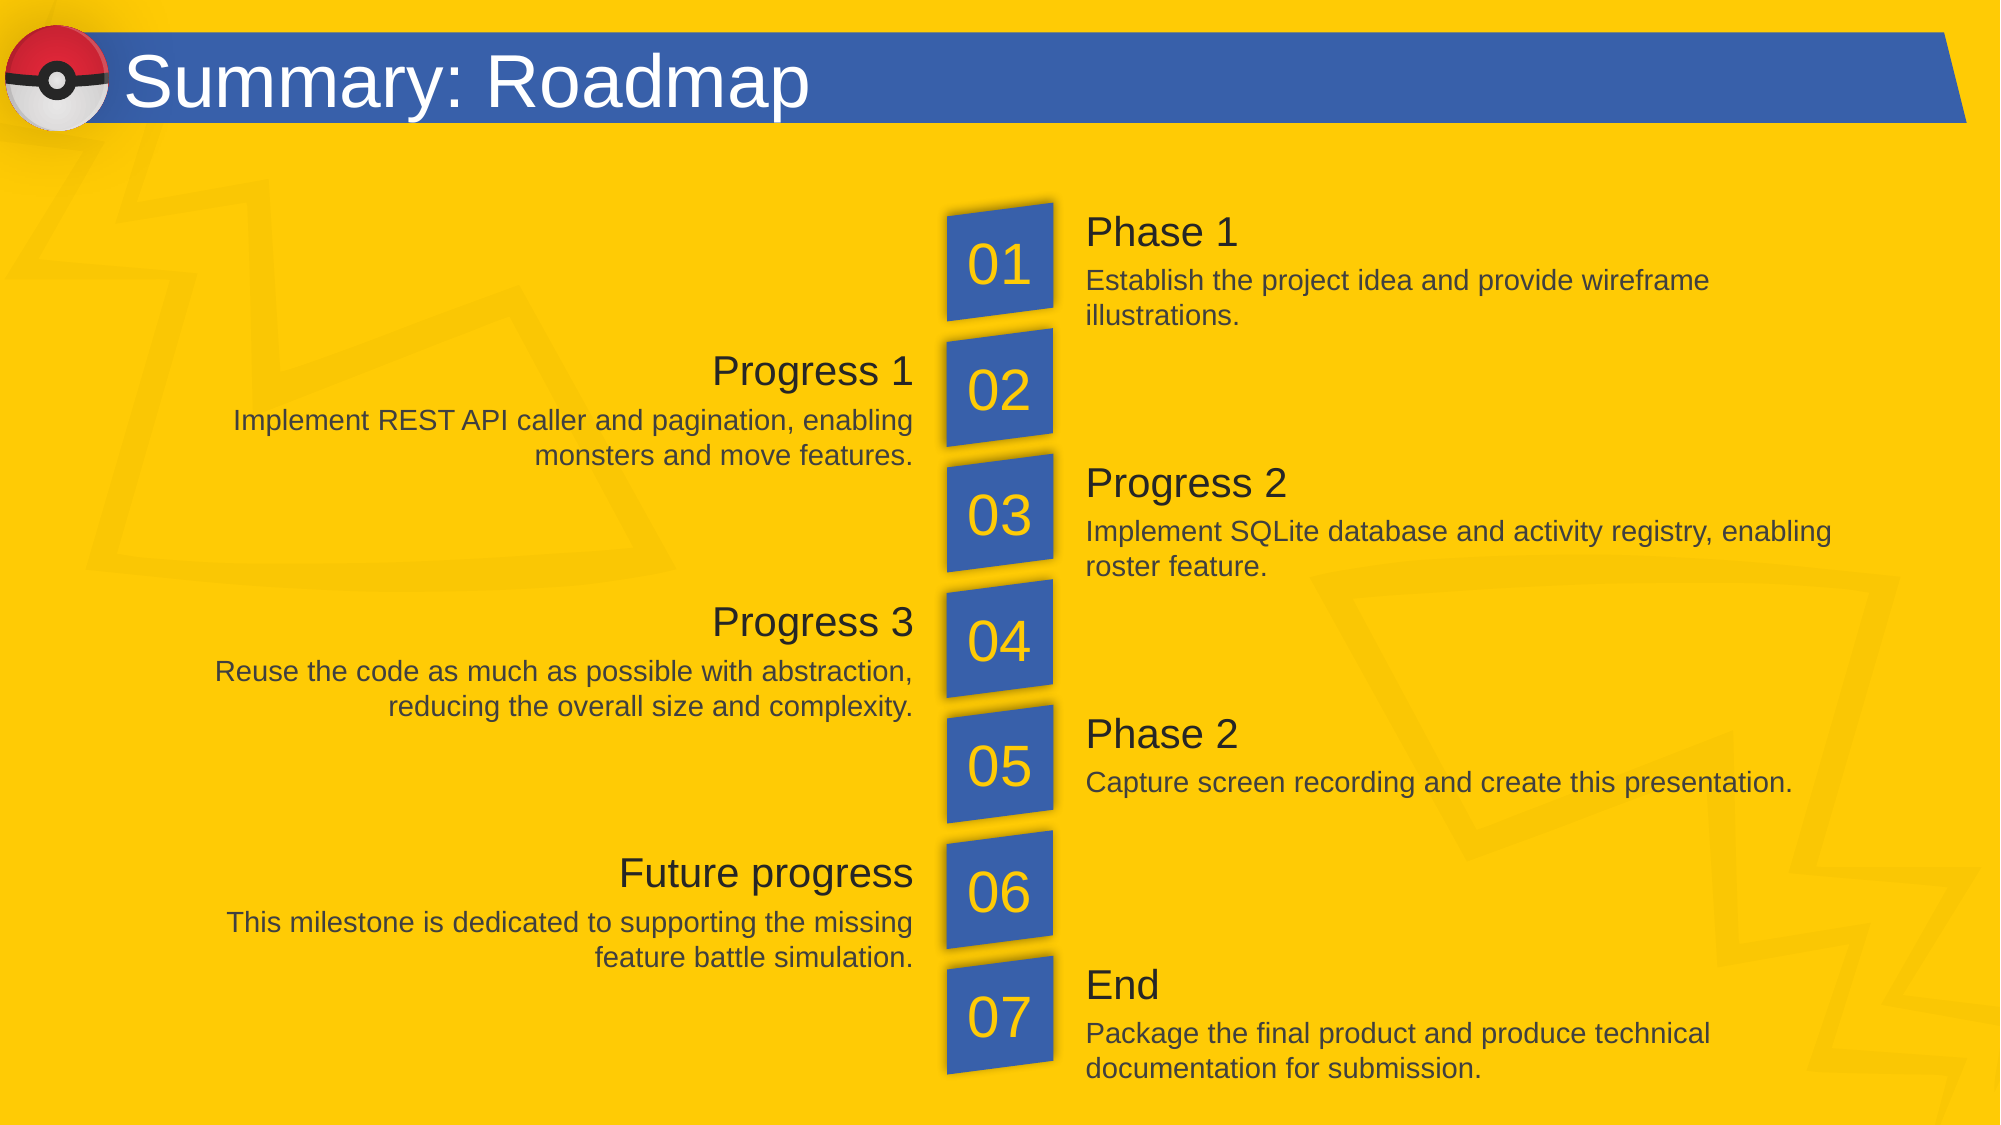

# Summary: Roadmap
Phase 1

01
Establish the project idea and provide wireframe illustrations.

Progress 1
02
Implement REST API caller and pagination, enabling monsters and move features.
Progress 2

03
Implement SQLite database and activity registry, enabling roster feature.

Progress 3
04
Reuse the code as much as possible with abstraction, reducing the overall size and complexity.
Phase 2

05
Capture screen recording and create this presentation.

Future progress
06
This milestone is dedicated to supporting the missing feature battle simulation.
End

07
Package the final product and produce technical documentation for submission.